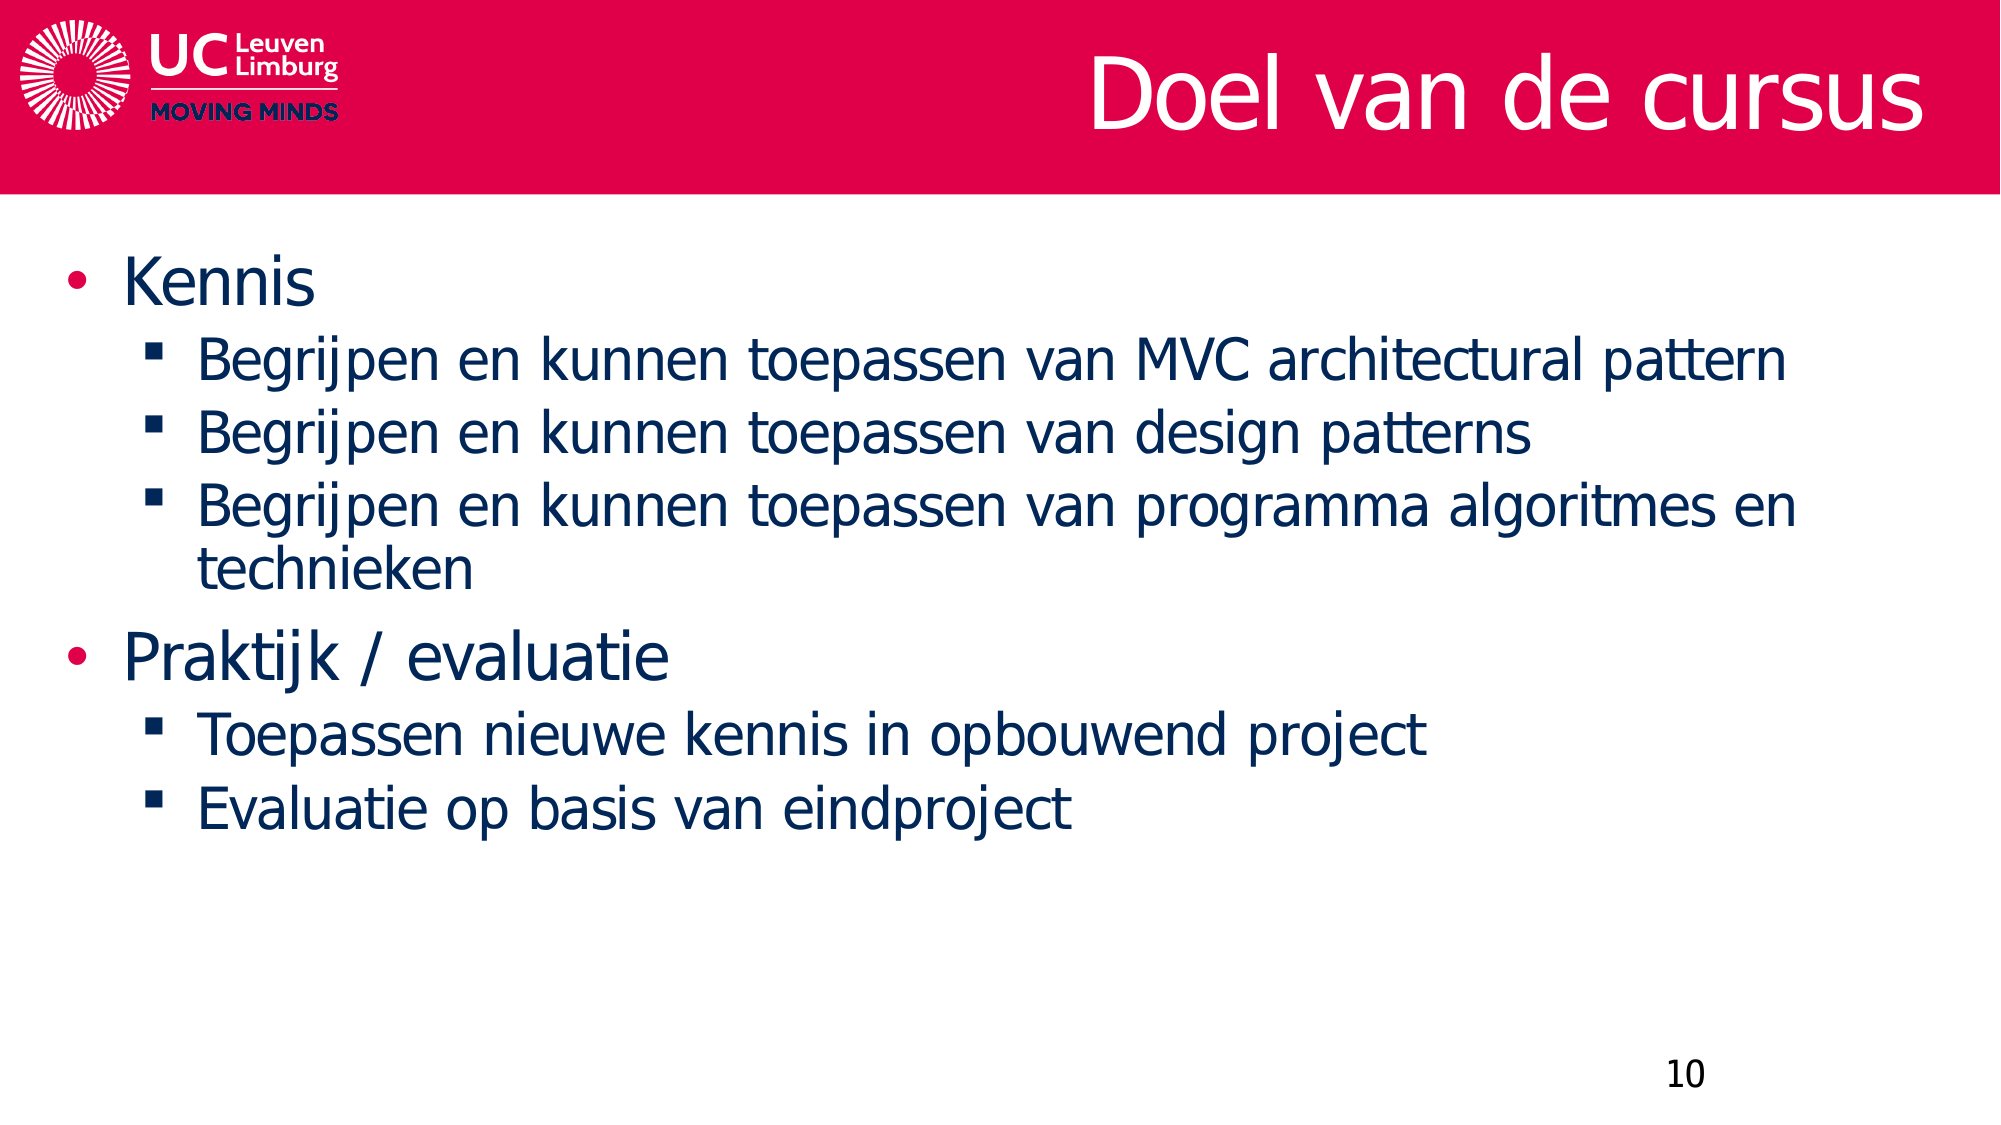

# Doel van de cursus
Kennis
Begrijpen en kunnen toepassen van MVC architectural pattern
Begrijpen en kunnen toepassen van design patterns
Begrijpen en kunnen toepassen van programma algoritmes en technieken
Praktijk / evaluatie
Toepassen nieuwe kennis in opbouwend project
Evaluatie op basis van eindproject
10